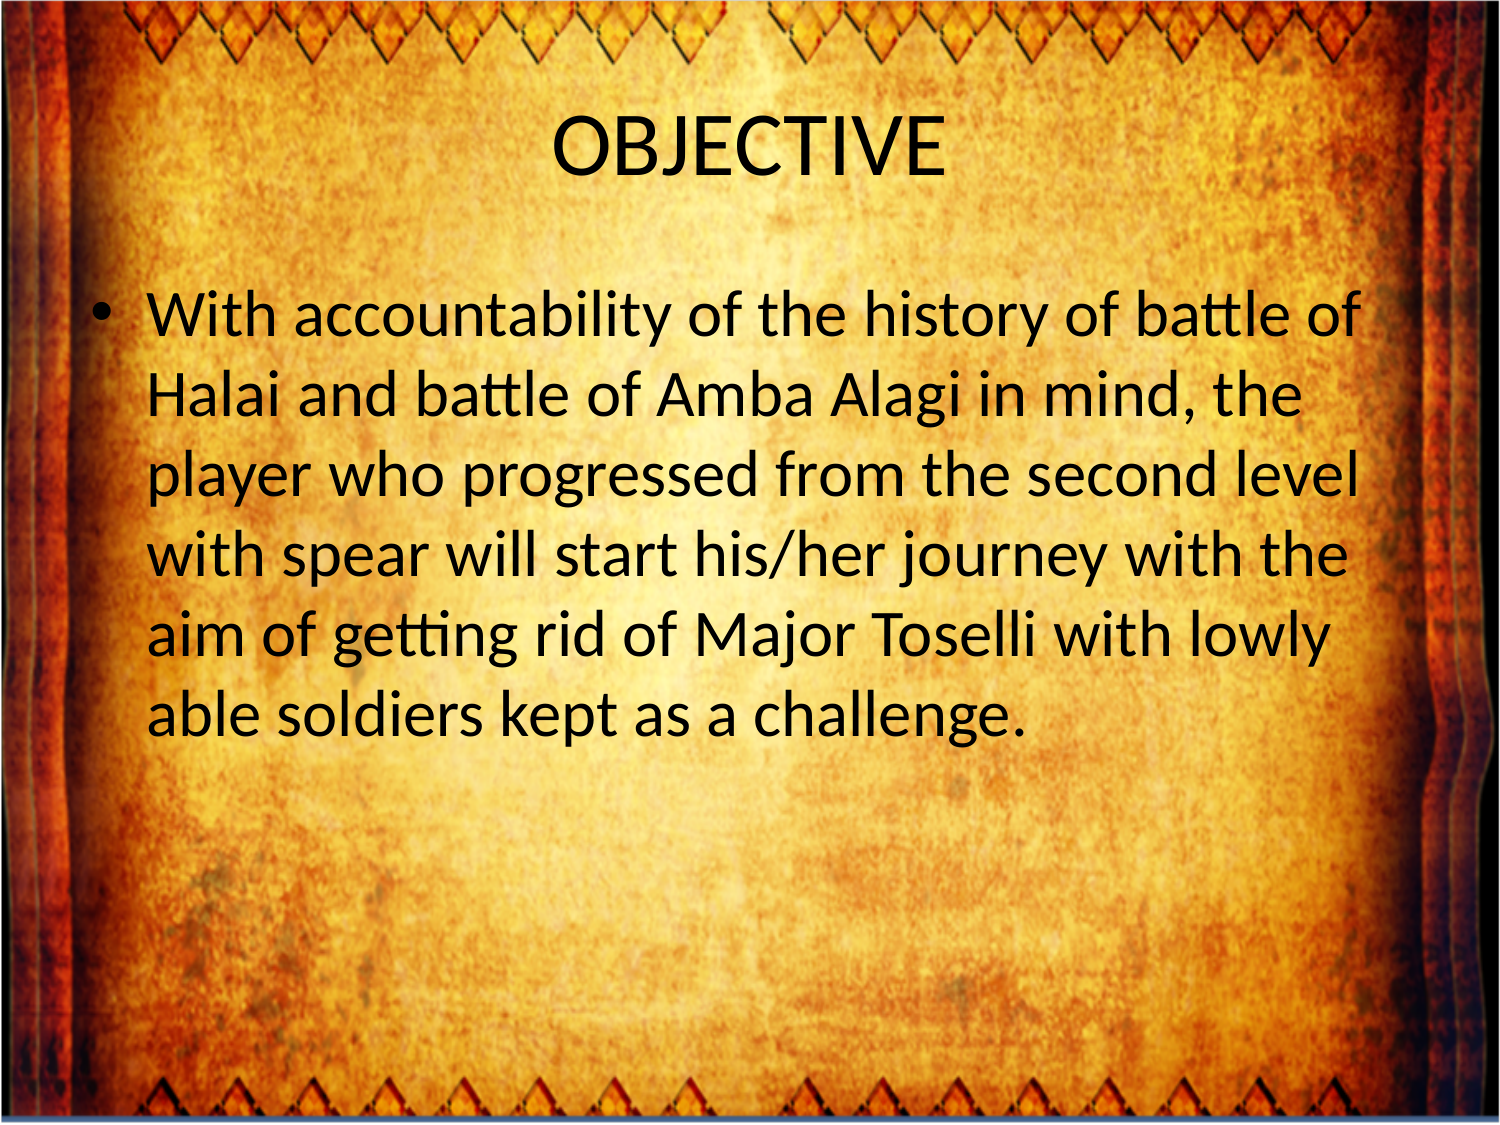

# OBJECTIVE
With accountability of the history of battle of Halai and battle of Amba Alagi in mind, the player who progressed from the second level with spear will start his/her journey with the aim of getting rid of Major Toselli with lowly able soldiers kept as a challenge.